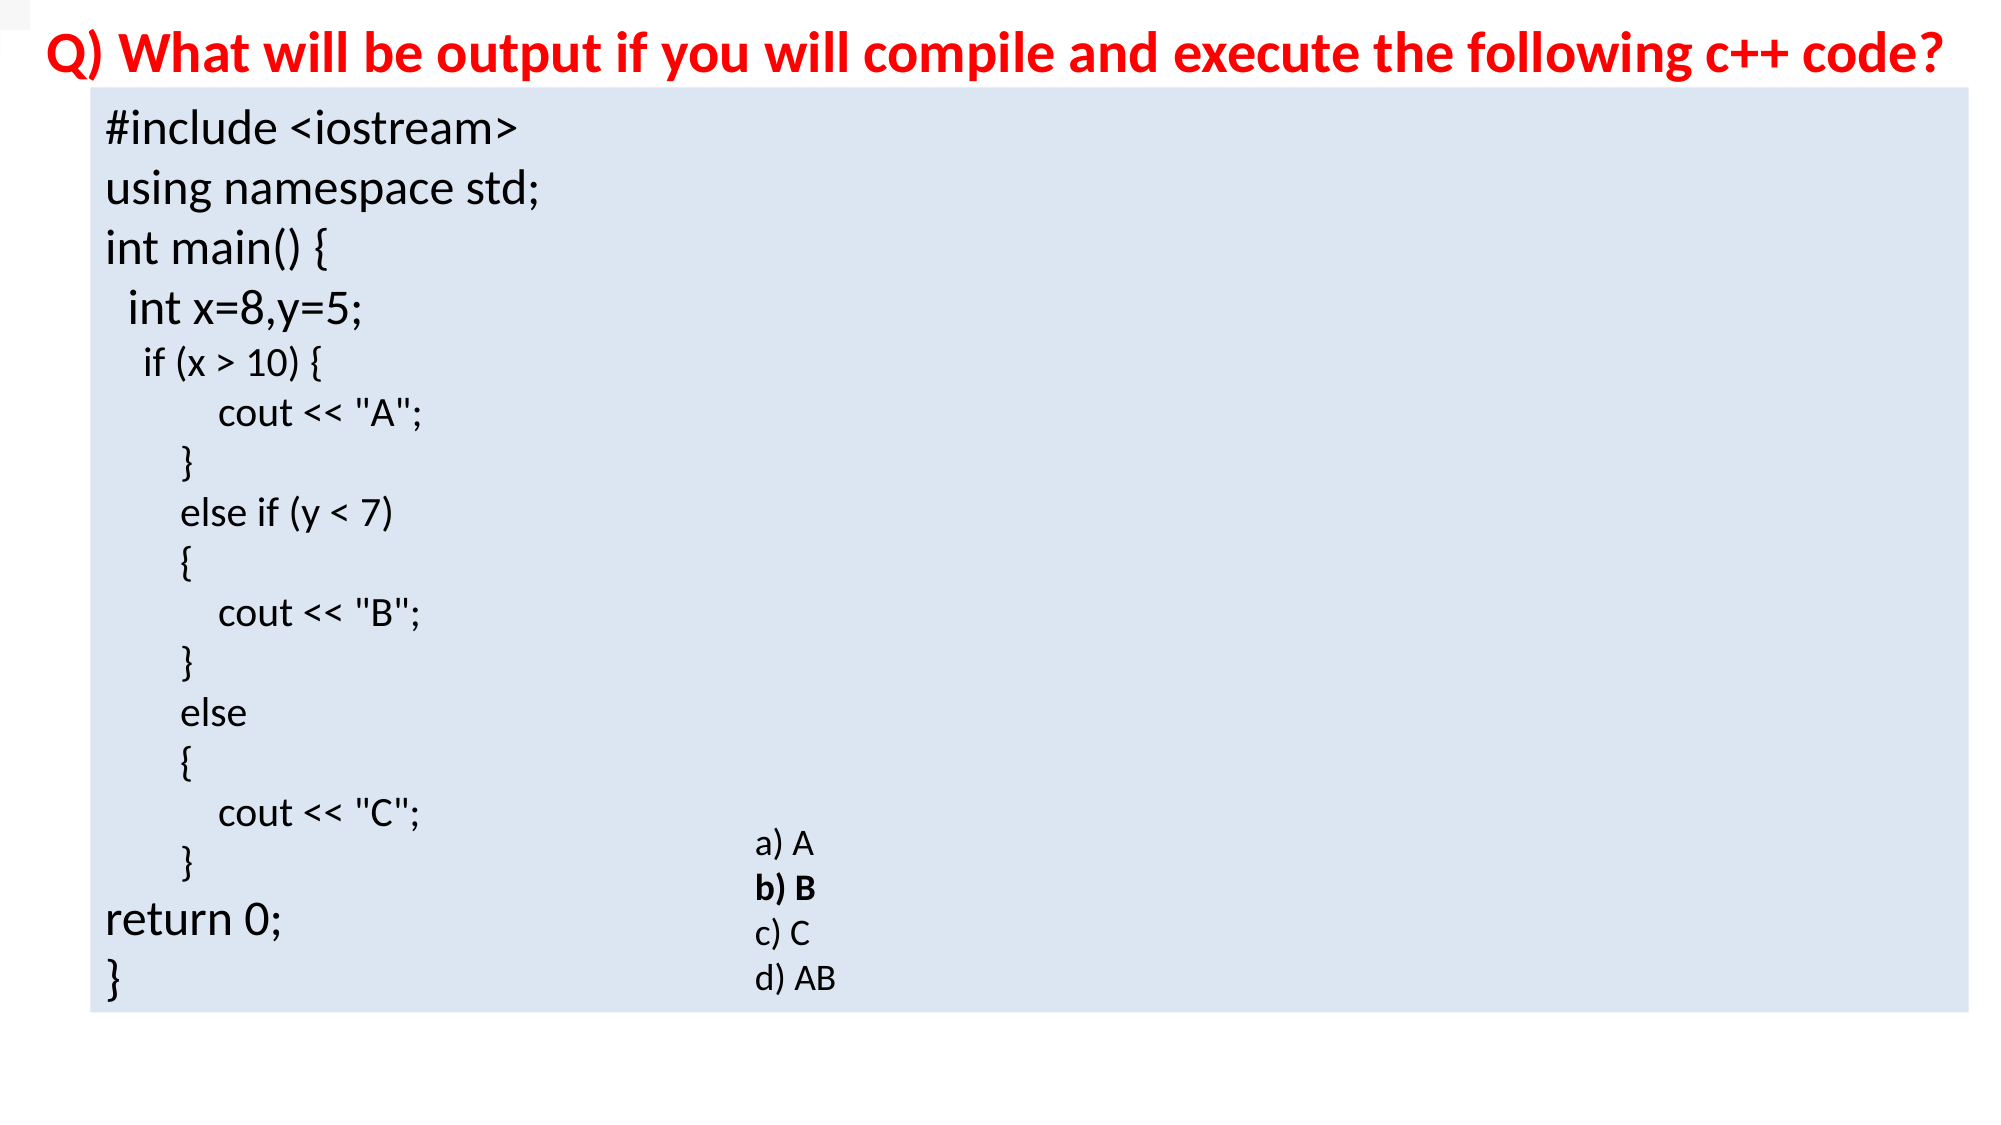

Q) What will be output if you will compile and execute the following c++ code?
#include <iostream>
using namespace std;
int main() {
  int x=8,y=5;
    if (x > 10) {
    cout << "A";
}
else if (y < 7)
{
    cout << "B";
}
else
{
    cout << "C";
}
return 0;
}
a) A
b) B
c) C
d) AB